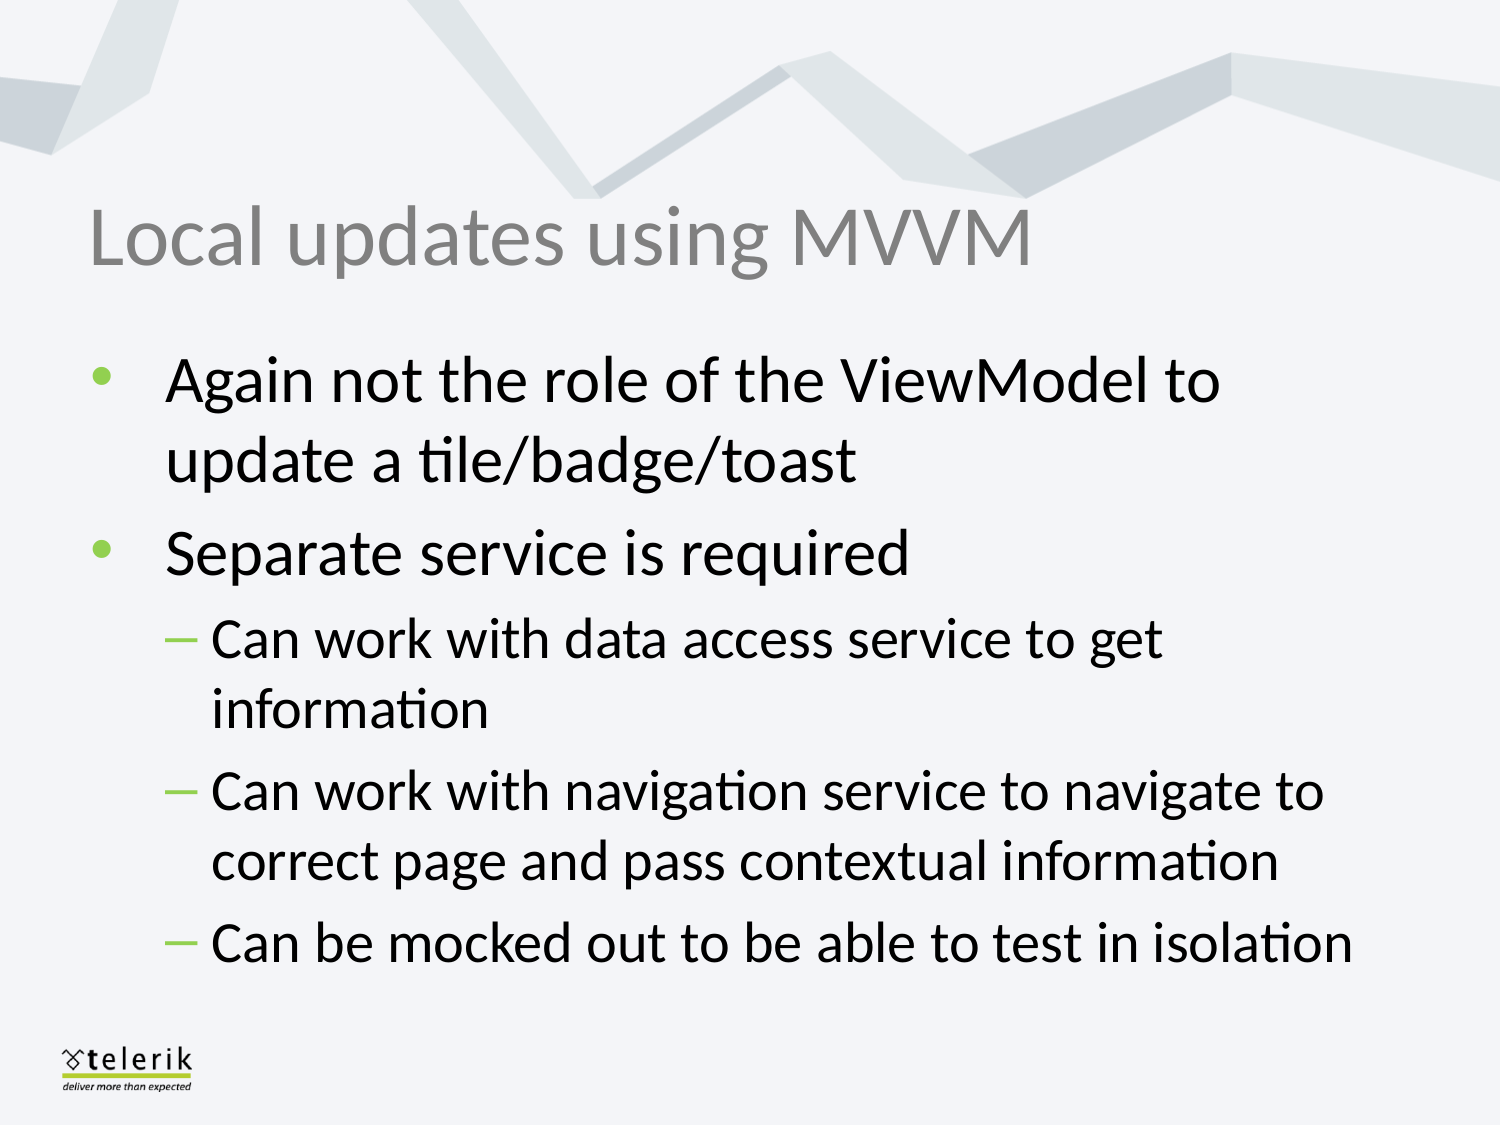

# Local updates using MVVM
Again not the role of the ViewModel to update a tile/badge/toast
Separate service is required
Can work with data access service to get information
Can work with navigation service to navigate to correct page and pass contextual information
Can be mocked out to be able to test in isolation